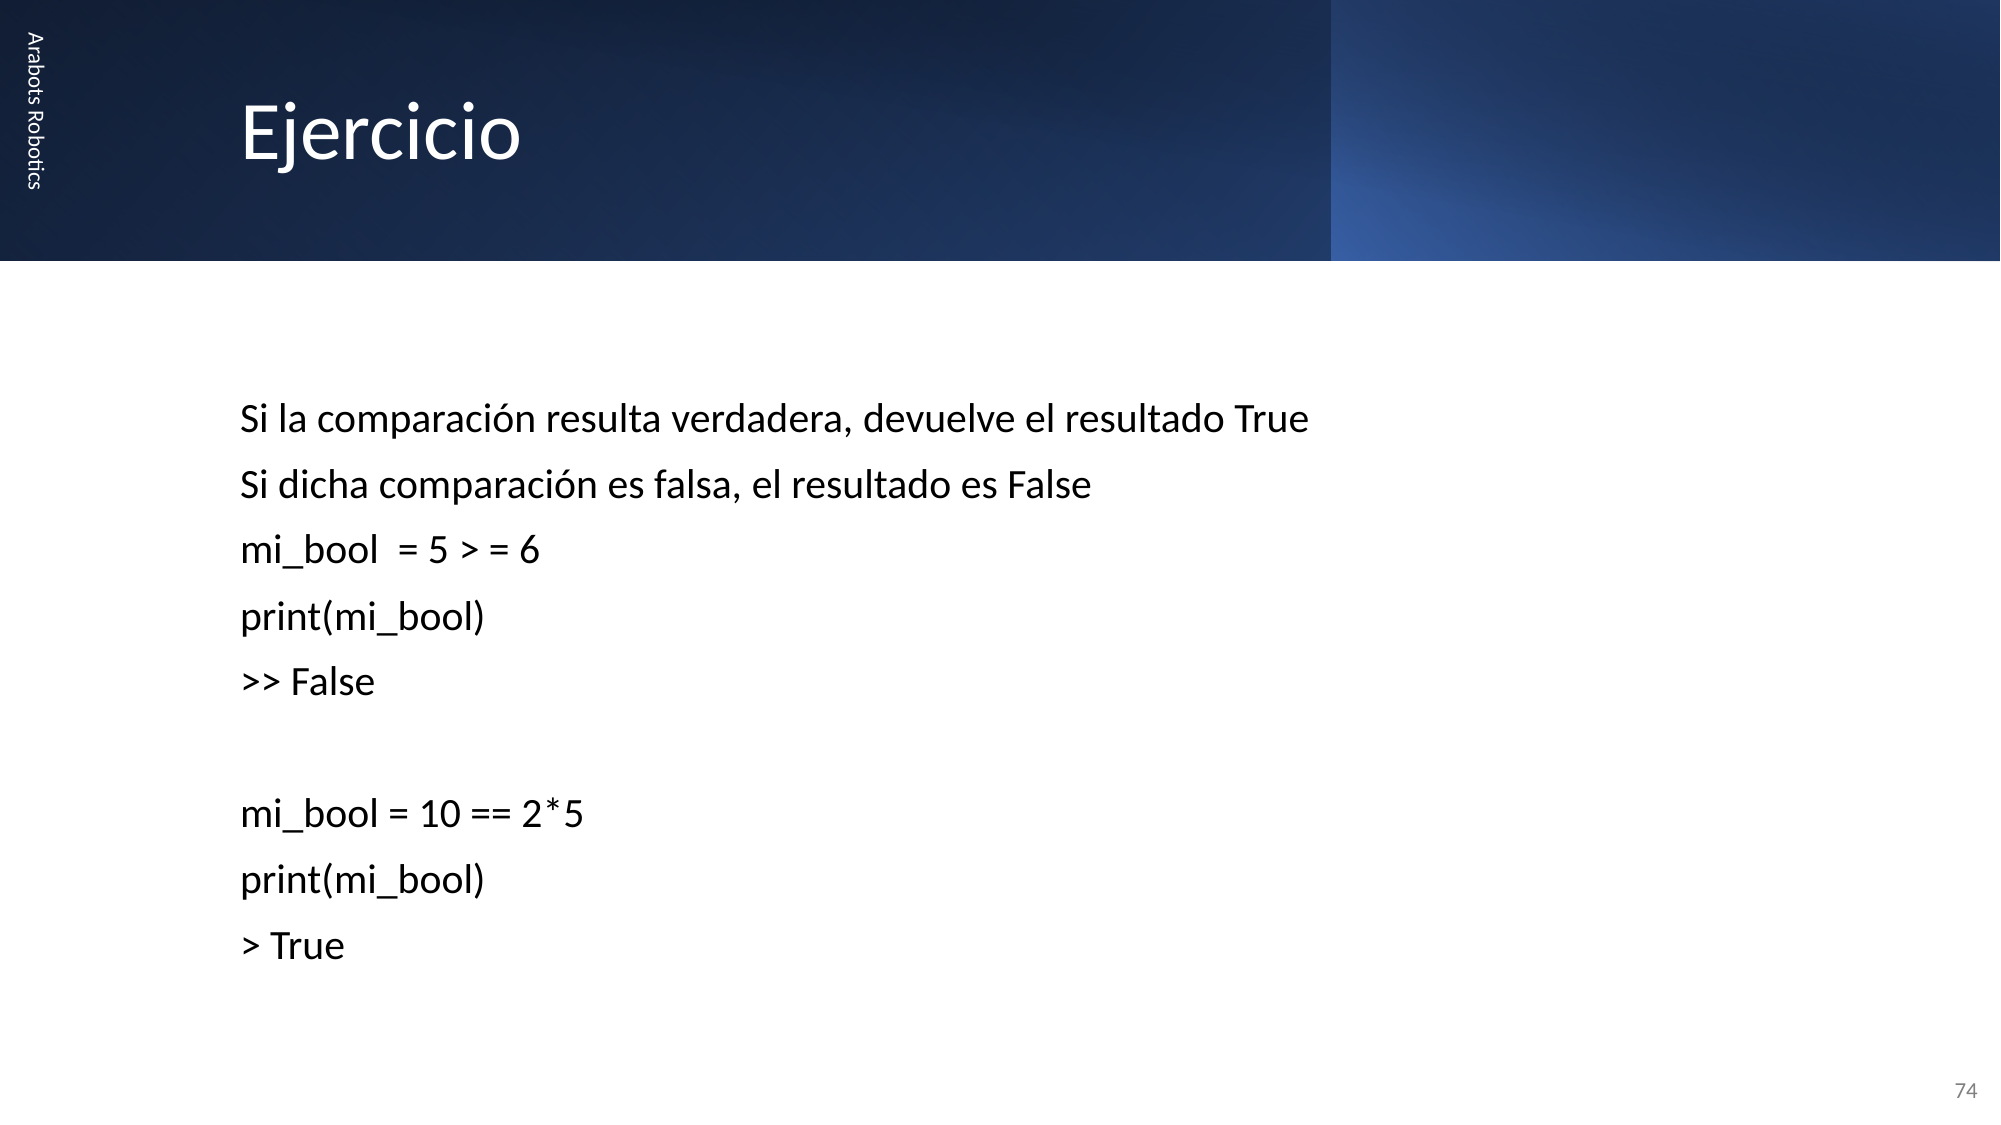

# Ejercicio
Arabots Robotics
Si la comparación resulta verdadera, devuelve el resultado True
Si dicha comparación es falsa, el resultado es False
mi_bool  = 5 > = 6
print(mi_bool)
>> False

mi_bool = 10 == 2*5
print(mi_bool)
> True
74